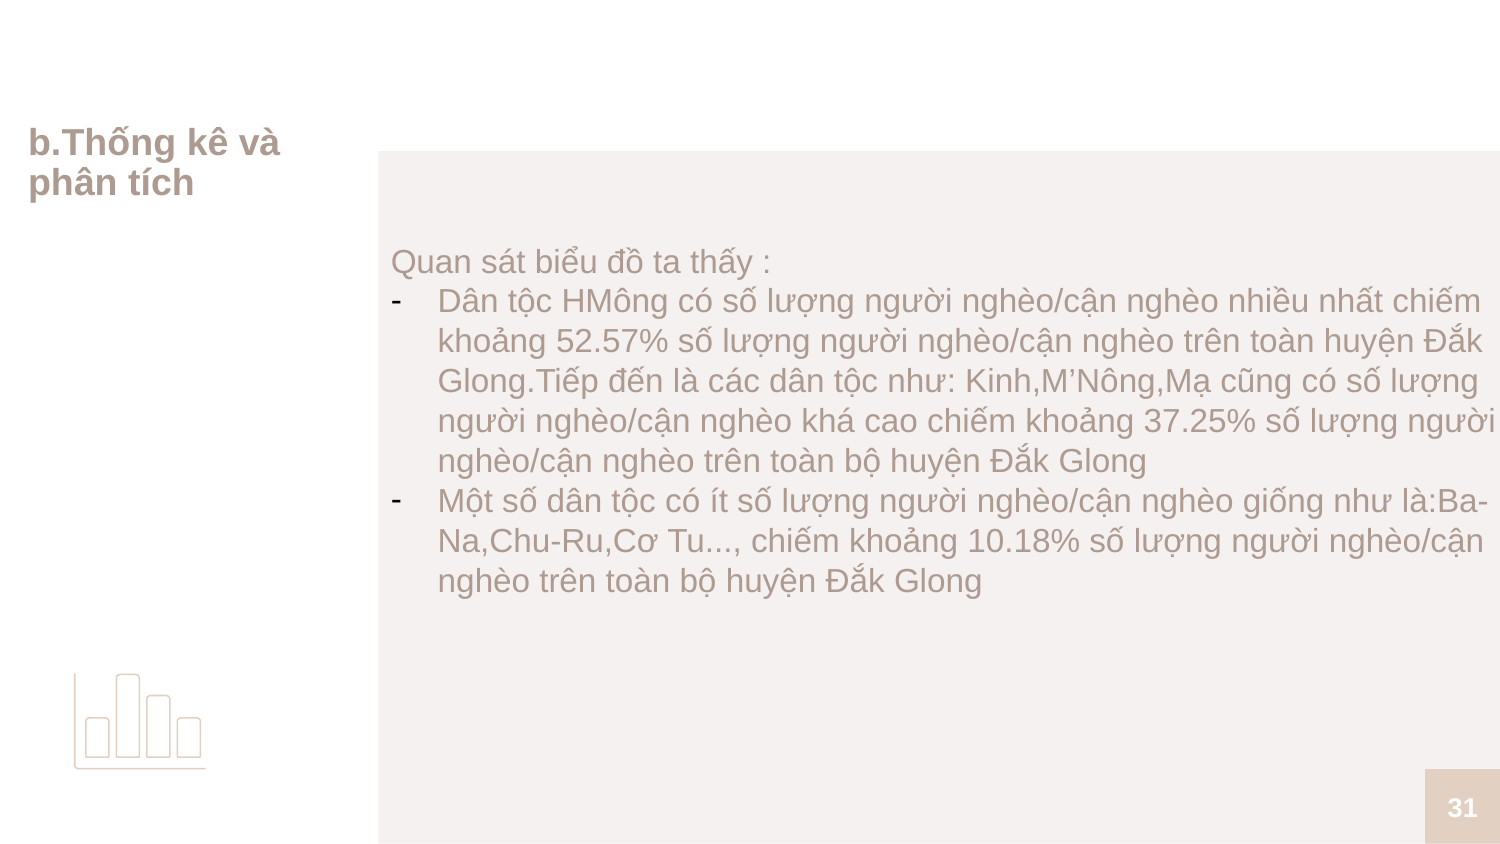

# b.Thống kê và phân tích
Quan sát biểu đồ ta thấy :
Dân tộc HMông có số lượng người nghèo/cận nghèo nhiều nhất chiếm khoảng 52.57% số lượng người nghèo/cận nghèo trên toàn huyện Đắk Glong.Tiếp đến là các dân tộc như: Kinh,M’Nông,Mạ cũng có số lượng người nghèo/cận nghèo khá cao chiếm khoảng 37.25% số lượng người nghèo/cận nghèo trên toàn bộ huyện Đắk Glong
Một số dân tộc có ít số lượng người nghèo/cận nghèo giống như là:Ba-Na,Chu-Ru,Cơ Tu..., chiếm khoảng 10.18% số lượng người nghèo/cận nghèo trên toàn bộ huyện Đắk Glong

31